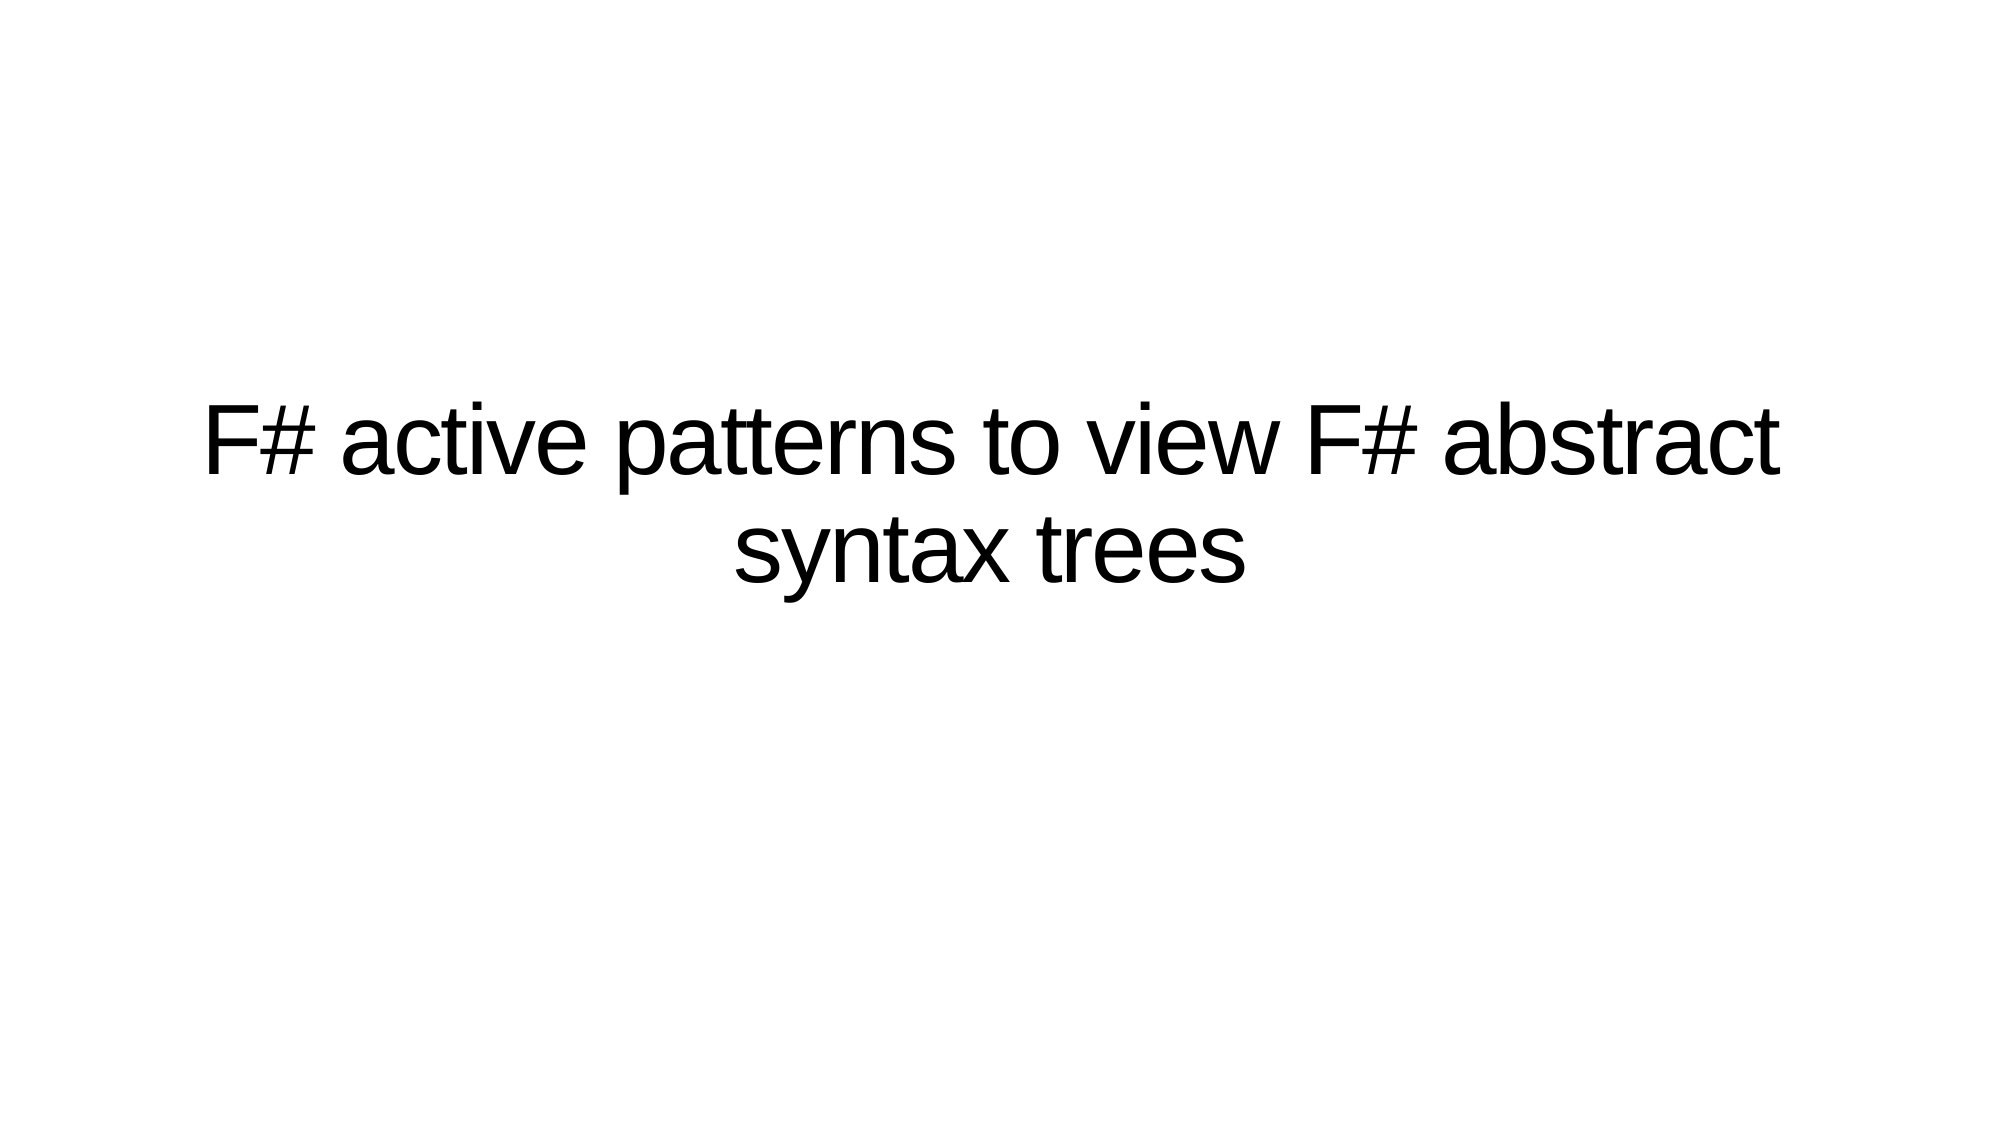

# F# active patterns to view F# abstract syntax trees